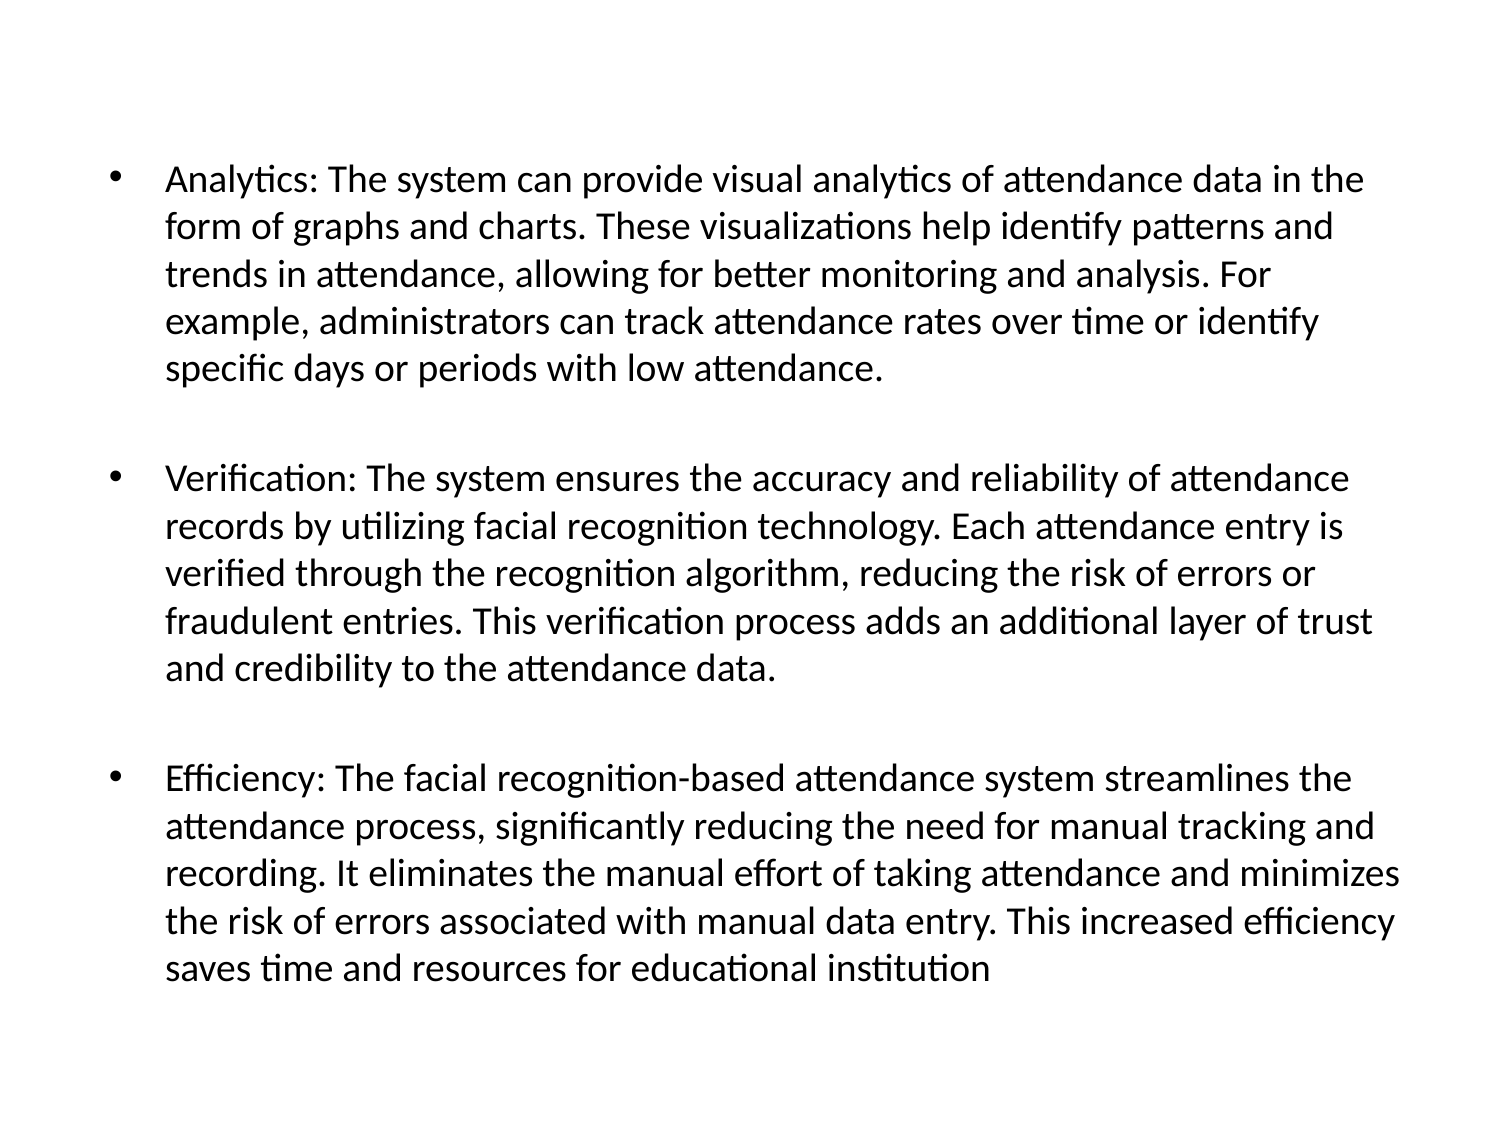

Analytics: The system can provide visual analytics of attendance data in the form of graphs and charts. These visualizations help identify patterns and trends in attendance, allowing for better monitoring and analysis. For example, administrators can track attendance rates over time or identify specific days or periods with low attendance.

Verification: The system ensures the accuracy and reliability of attendance records by utilizing facial recognition technology. Each attendance entry is verified through the recognition algorithm, reducing the risk of errors or fraudulent entries. This verification process adds an additional layer of trust and credibility to the attendance data.

Efficiency: The facial recognition-based attendance system streamlines the attendance process, significantly reducing the need for manual tracking and recording. It eliminates the manual effort of taking attendance and minimizes the risk of errors associated with manual data entry. This increased efficiency saves time and resources for educational institution